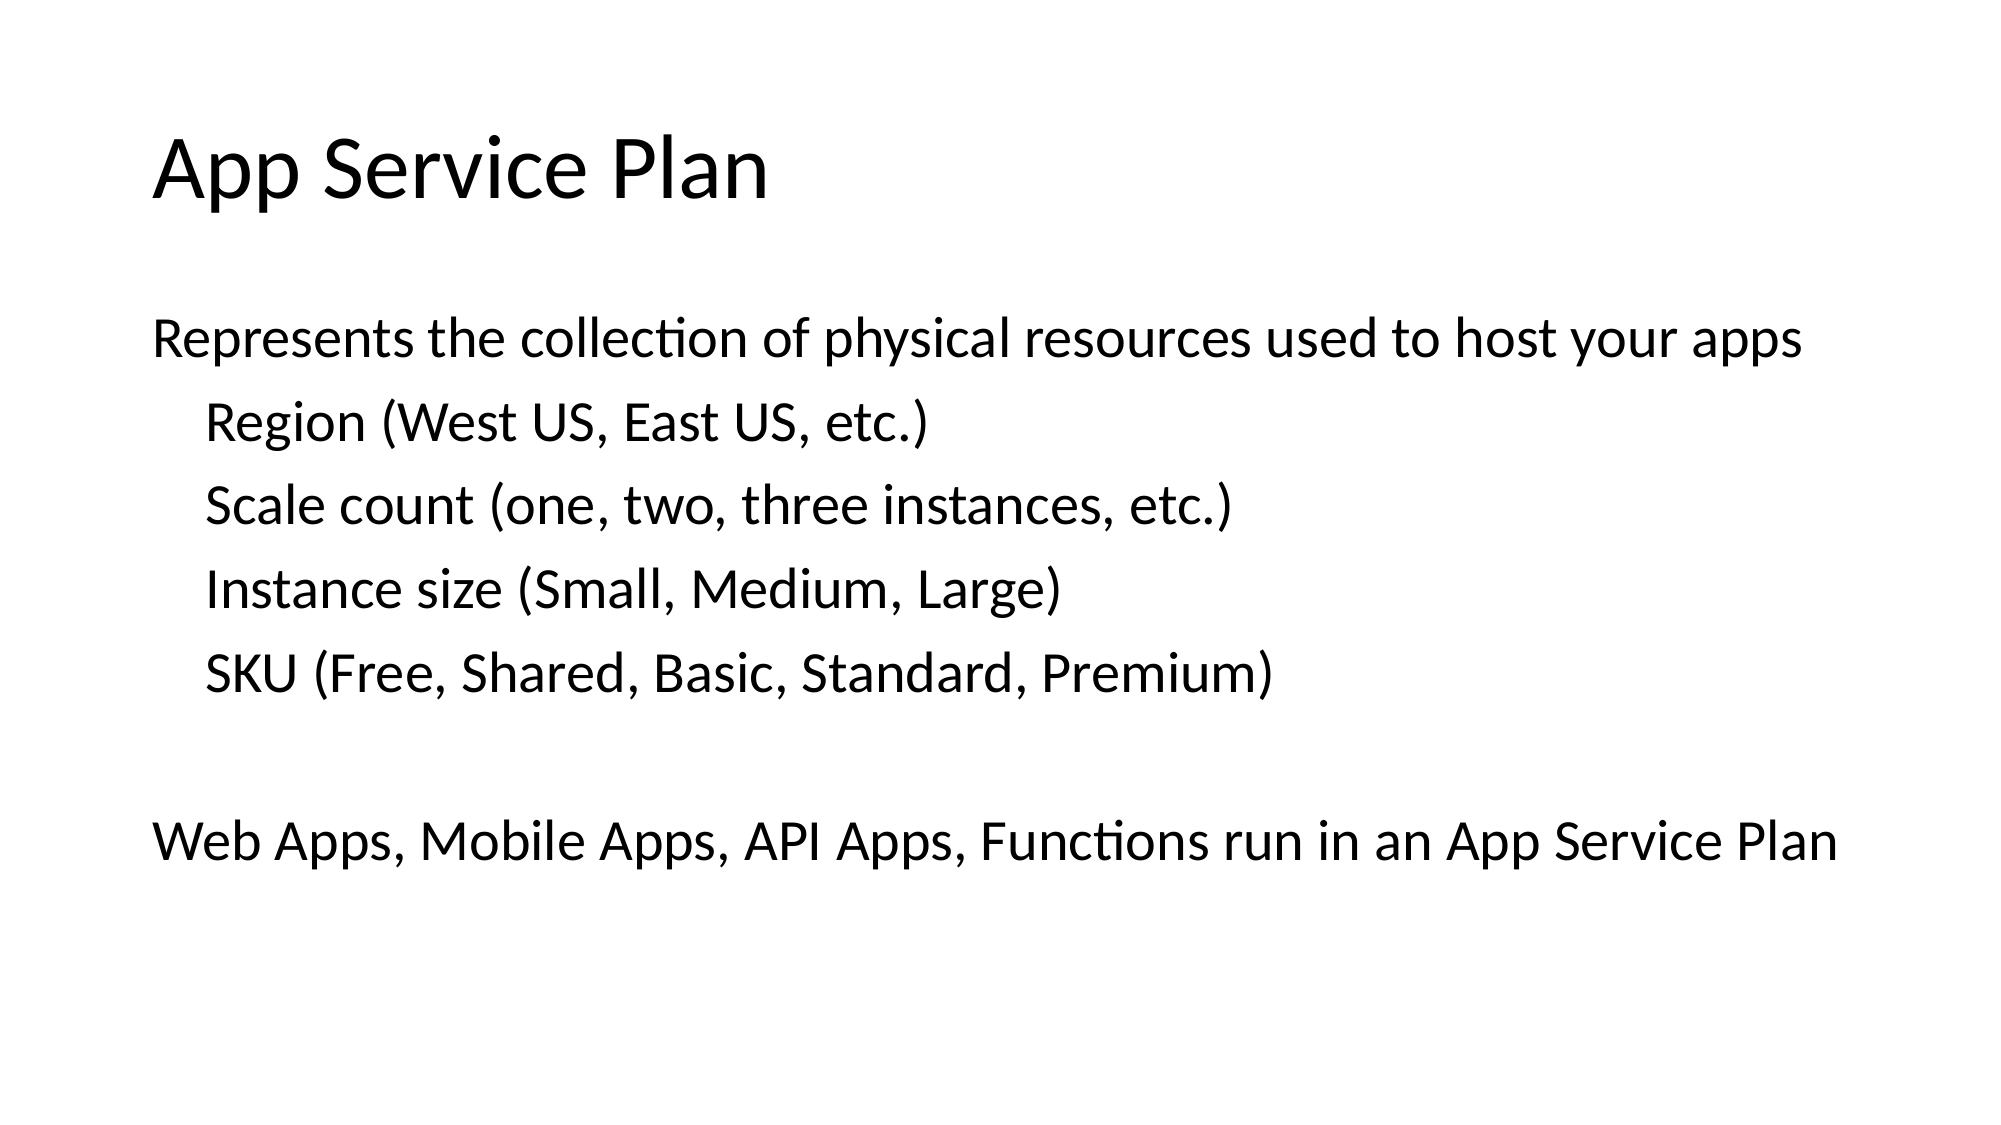

# App Service Plan
Represents the collection of physical resources used to host your apps
    Region (West US, East US, etc.)
    Scale count (one, two, three instances, etc.)
    Instance size (Small, Medium, Large)
    SKU (Free, Shared, Basic, Standard, Premium)

Web Apps, Mobile Apps, API Apps, Functions run in an App Service Plan